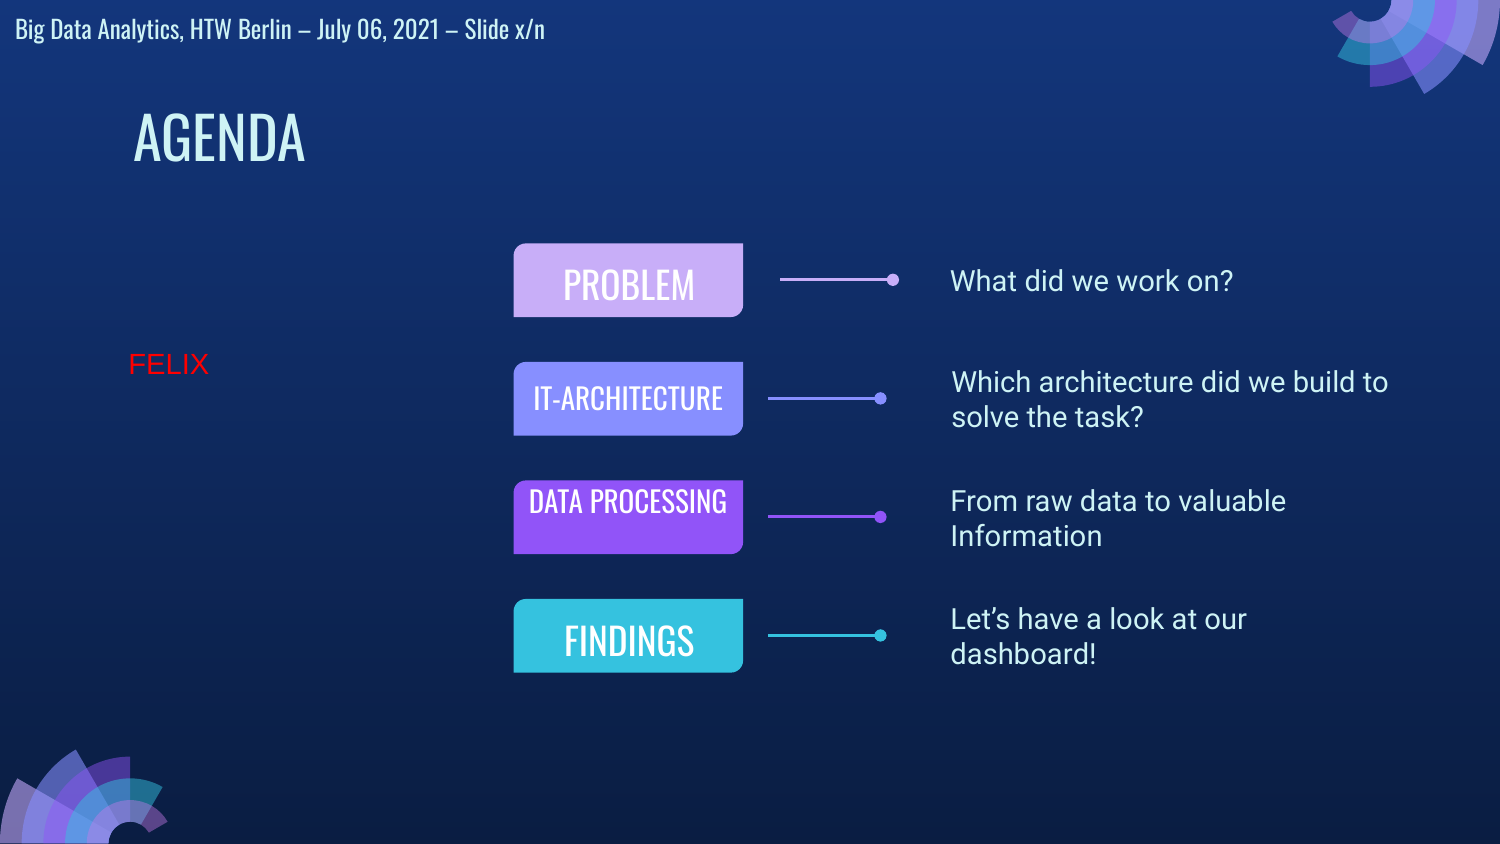

Big Data Analytics, HTW Berlin – July 06, 2021 – Slide x/n
# AGENDA
What did we work on?

PROBLEM
FELIX
Which architecture did we build to solve the task?

IT-ARCHITECTURE
DATA PROCESSING
From raw data to valuable Information

Let’s have a look at our dashboard!

FINDINGS